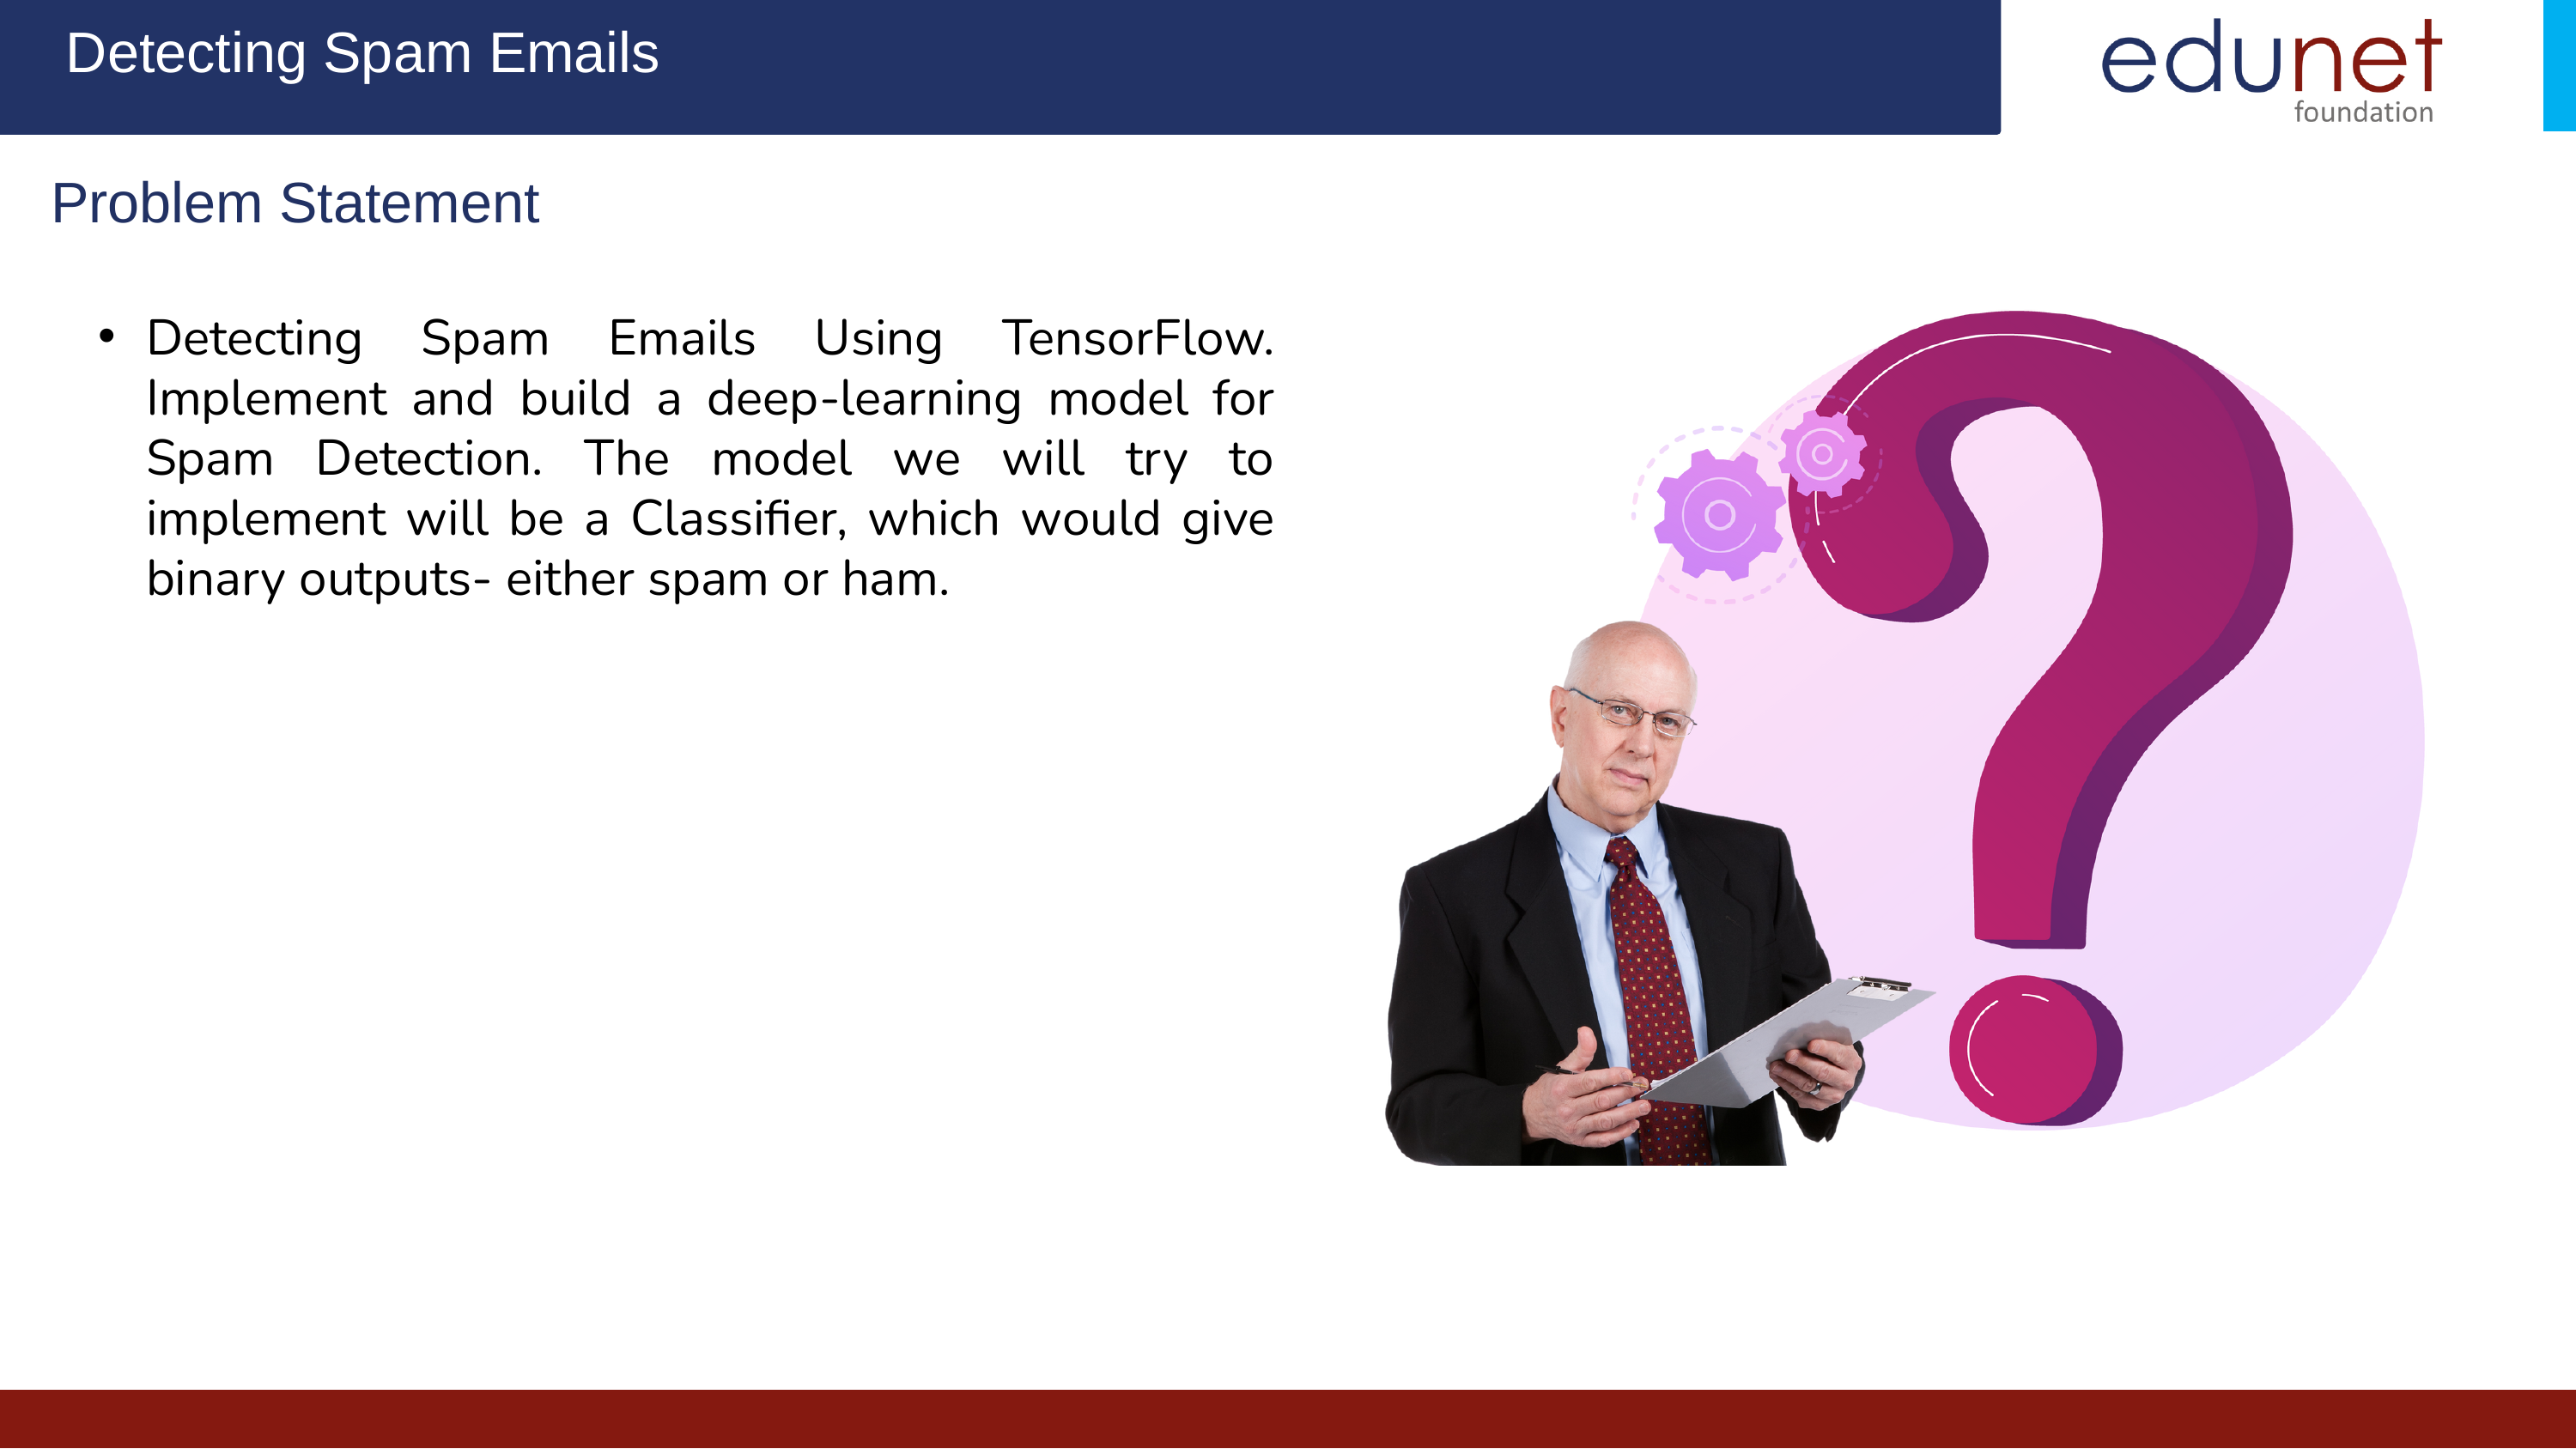

Detecting Spam Emails
Problem Statement

Detecting Spam Emails Using TensorFlow. Implement and build a deep-learning model for Spam Detection. The model we will try to implement will be a Classifier, which would give binary outputs- either spam or ham.